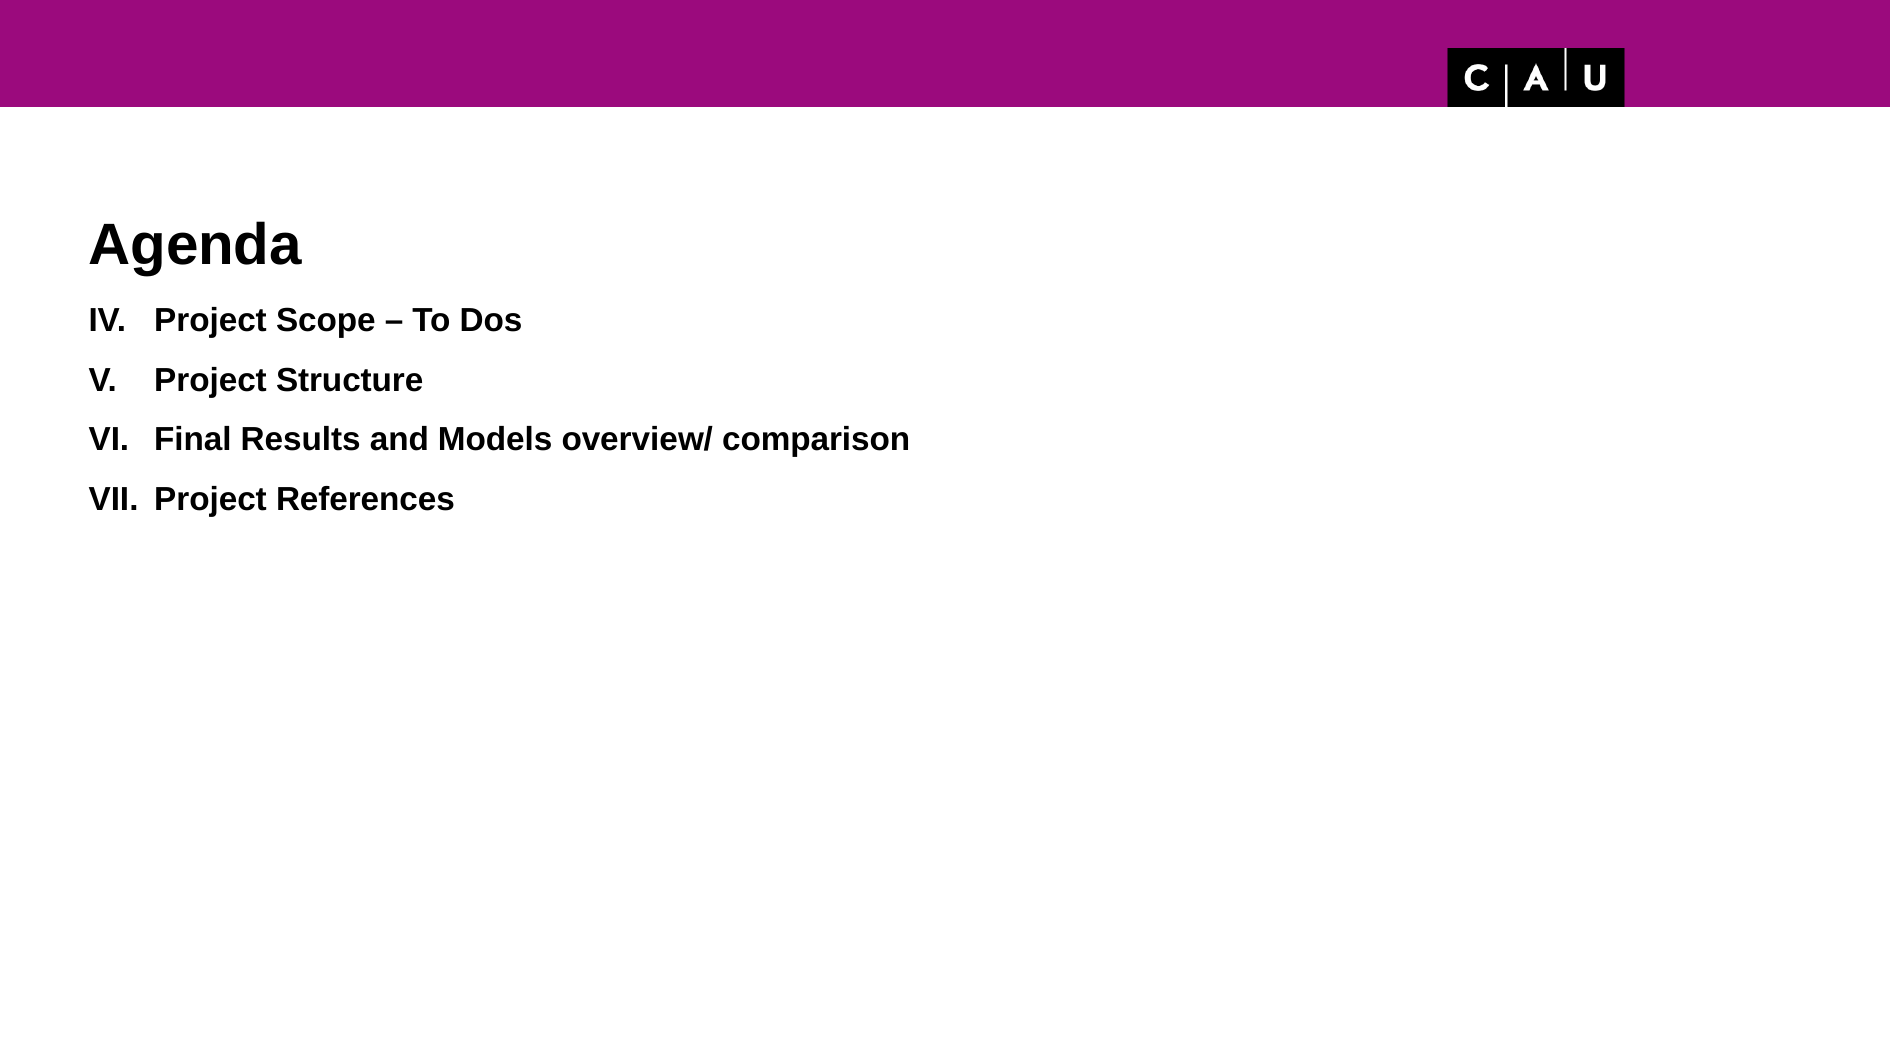

Agenda
Project Scope – To Dos
Project Structure
Final Results and Models overview/ comparison
Project References